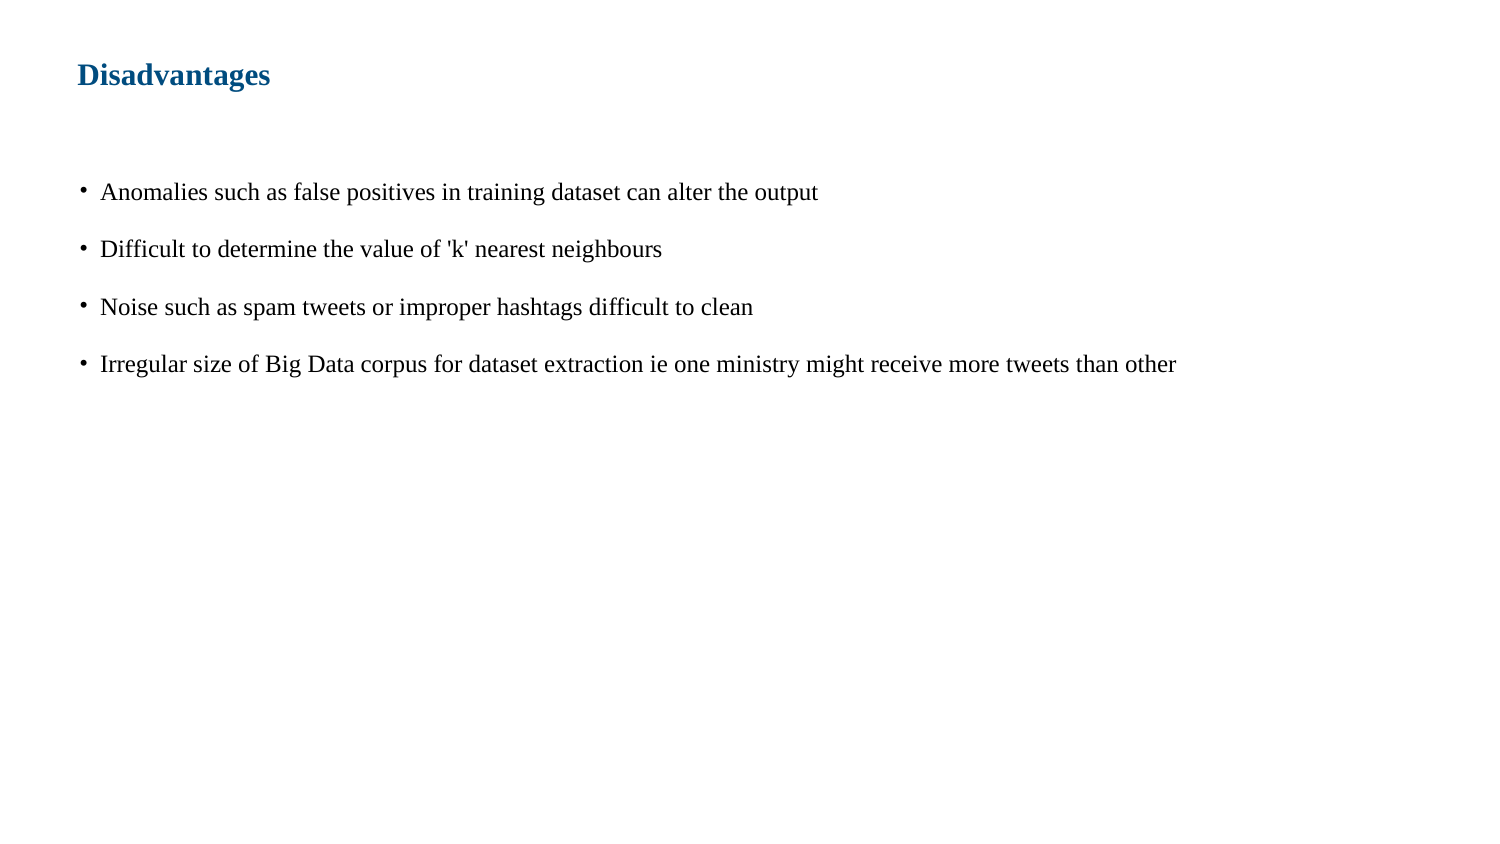

# Disadvantages
Anomalies such as false positives in training dataset can alter the output
Difficult to determine the value of 'k' nearest neighbours
Noise such as spam tweets or improper hashtags difficult to clean
Irregular size of Big Data corpus for dataset extraction ie one ministry might receive more tweets than other